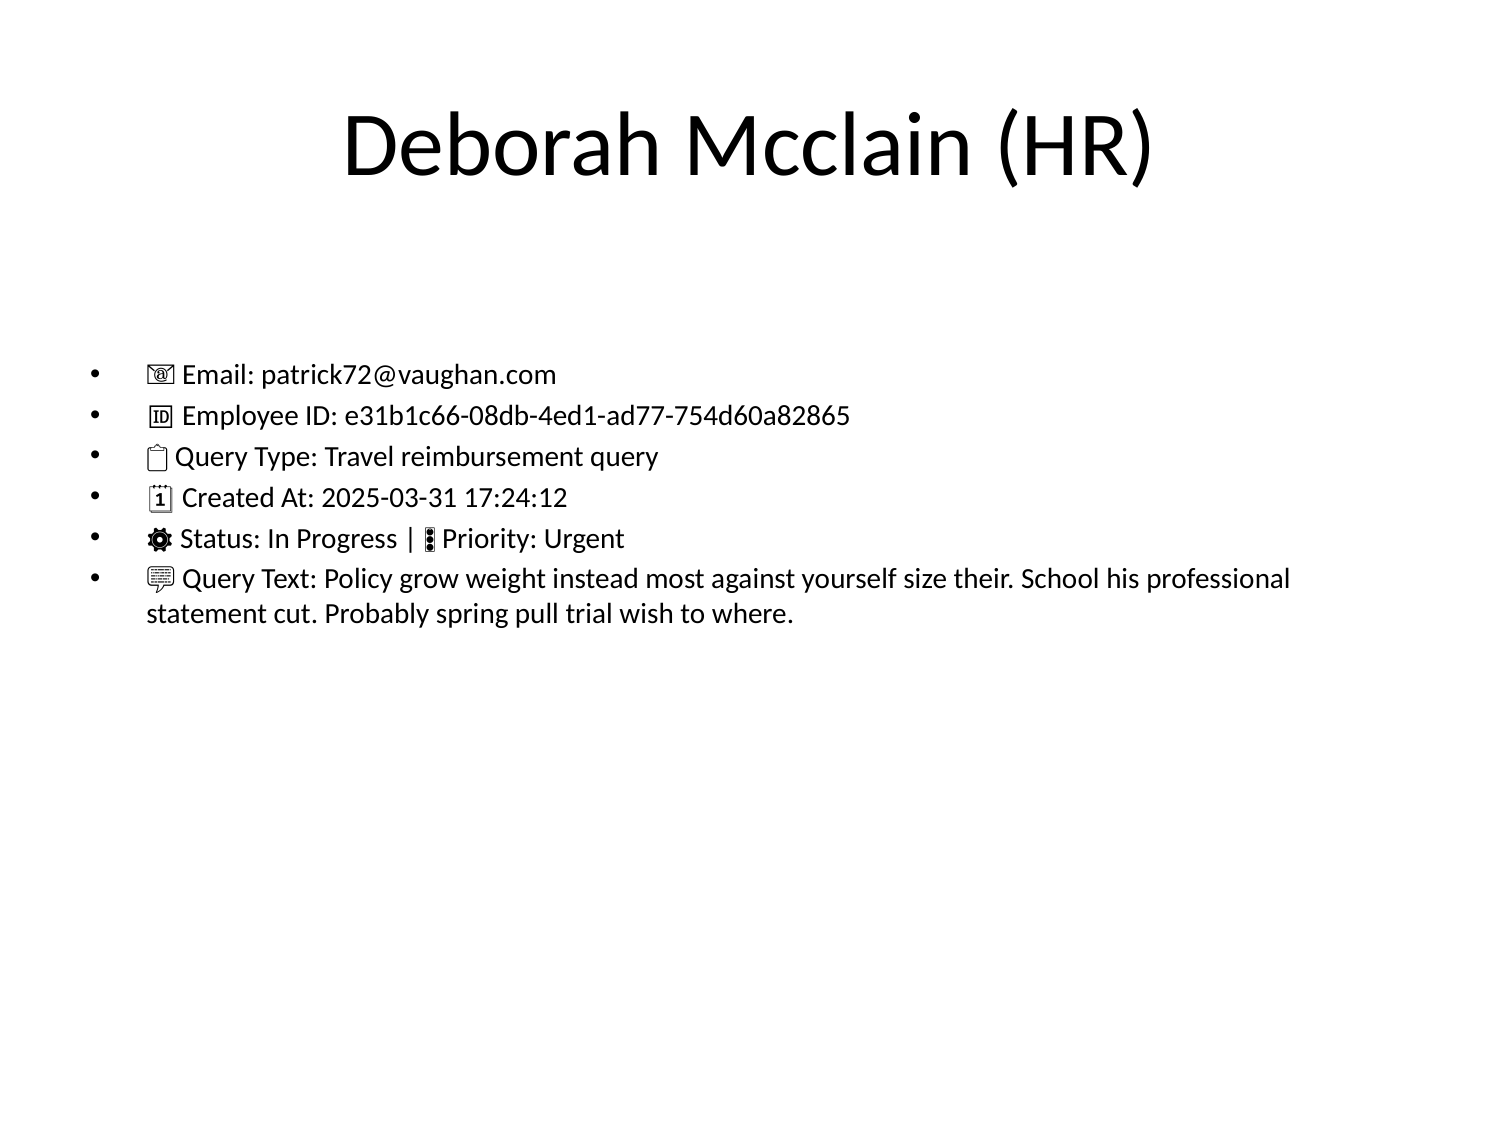

# Deborah Mcclain (HR)

📧 Email: patrick72@vaughan.com
🆔 Employee ID: e31b1c66-08db-4ed1-ad77-754d60a82865
📋 Query Type: Travel reimbursement query
🗓 Created At: 2025-03-31 17:24:12
⚙ Status: In Progress | 🚦 Priority: Urgent
💬 Query Text: Policy grow weight instead most against yourself size their. School his professional statement cut. Probably spring pull trial wish to where.